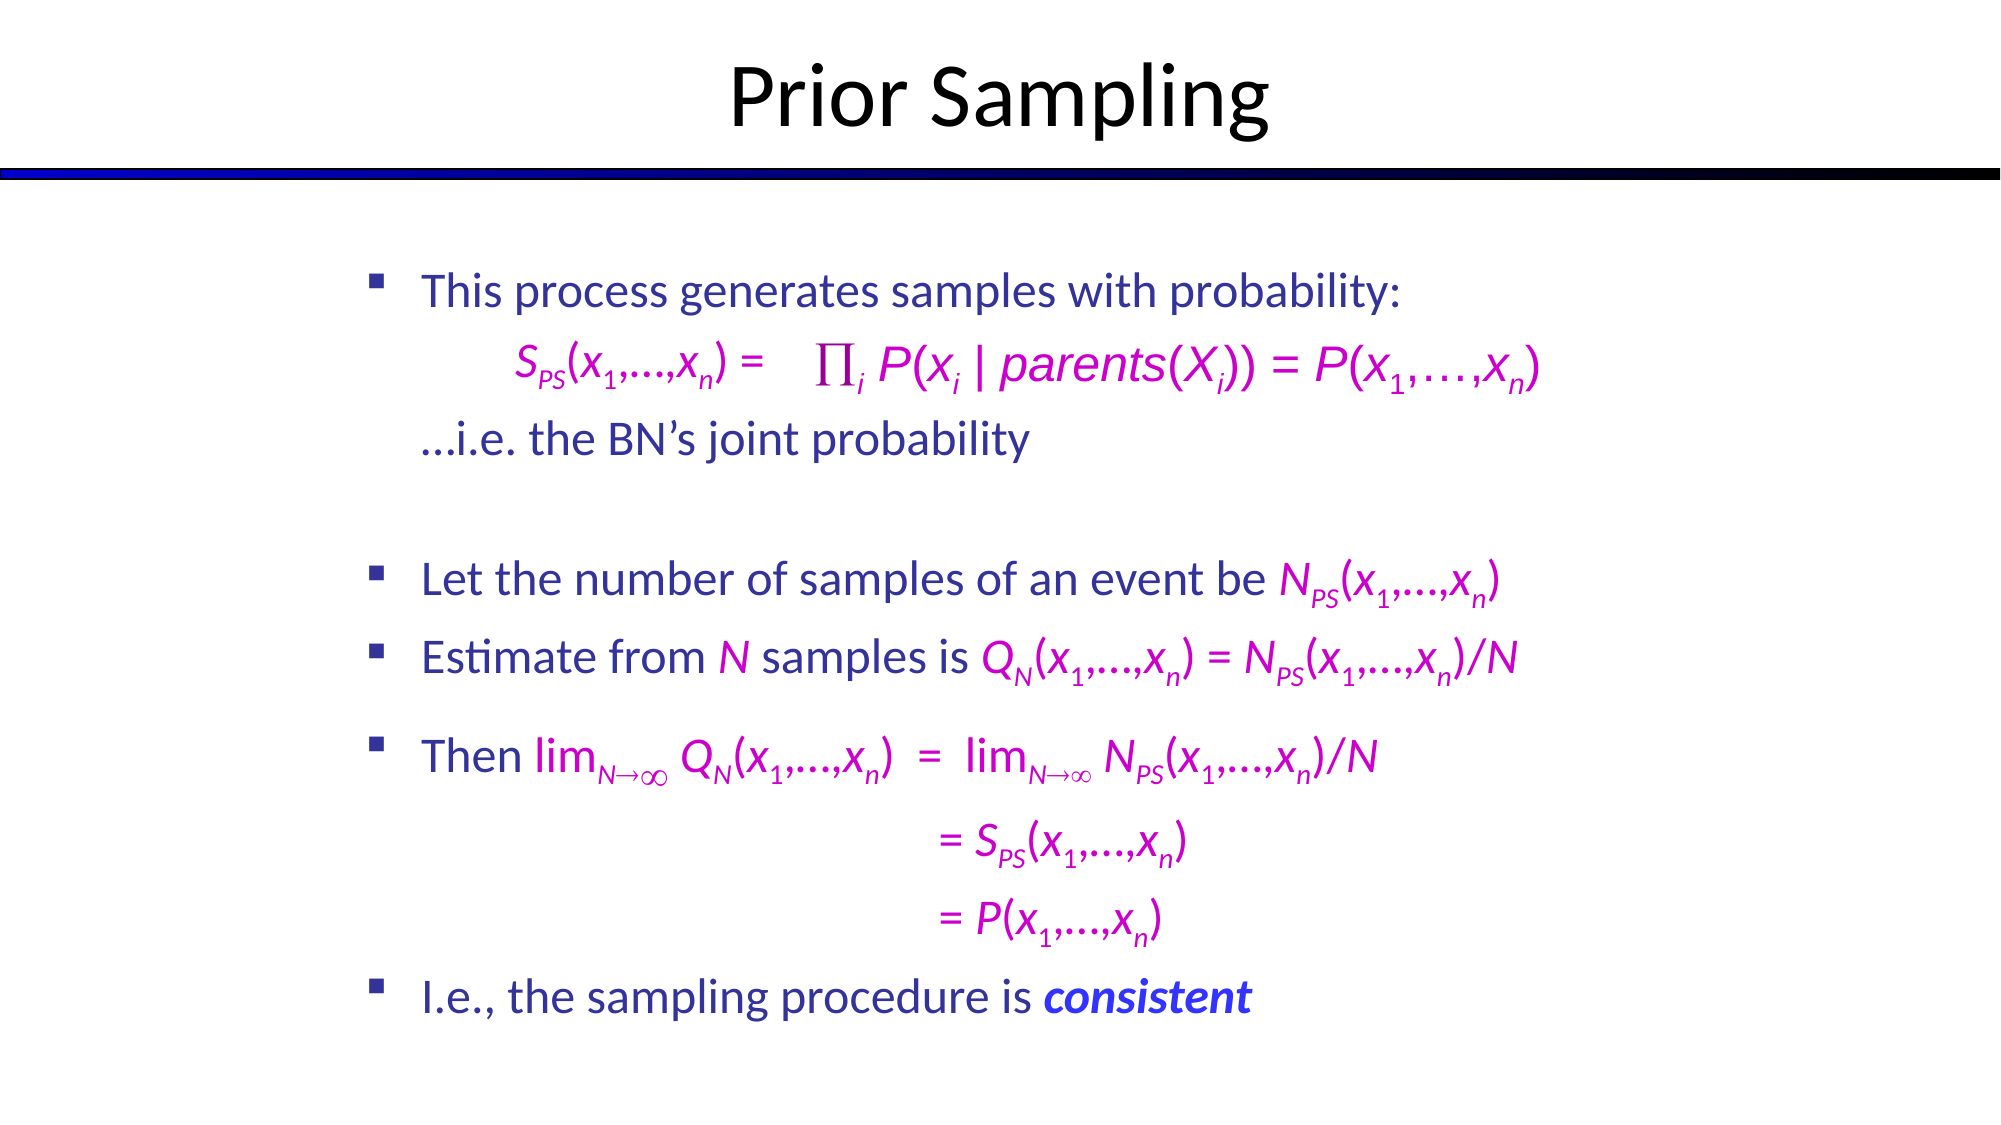

# Prior Sampling
This process generates samples with probability:
	SPS(x1,…,xn) =
	…i.e. the BN’s joint probability

Let the number of samples of an event be NPS(x1,…,xn)
Estimate from N samples is QN(x1,…,xn) = NPS(x1,…,xn)/N
Then limN→∞ QN(x1,…,xn)  =  limN→∞ NPS(x1,…,xn)/N
			           = SPS(x1,…,xn)
			           = P(x1,…,xn)
I.e., the sampling procedure is consistent

∏i P(xi | parents(Xi)) = P(x1,…,xn)